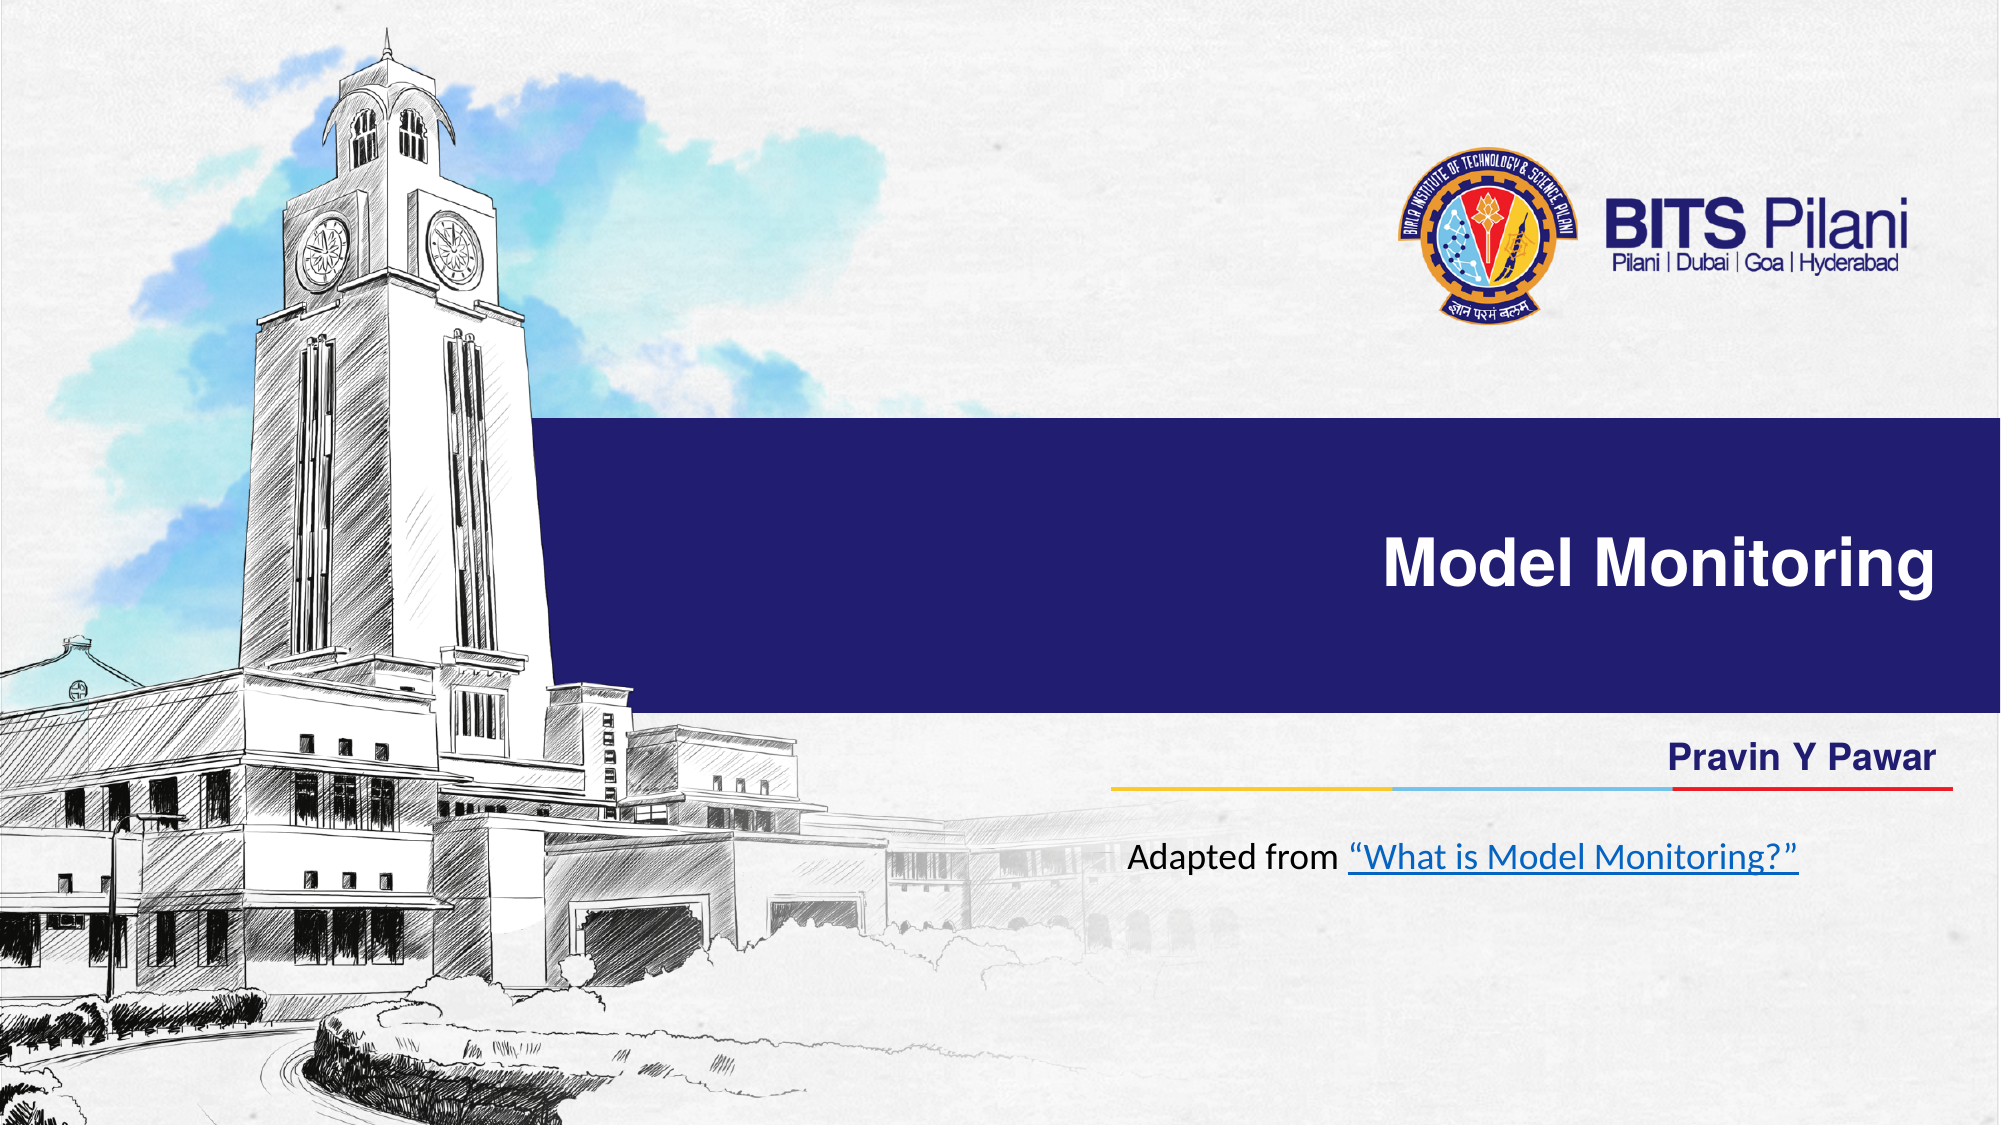

# Model Monitoring
Pravin Y Pawar
Adapted from “What is Model Monitoring?”